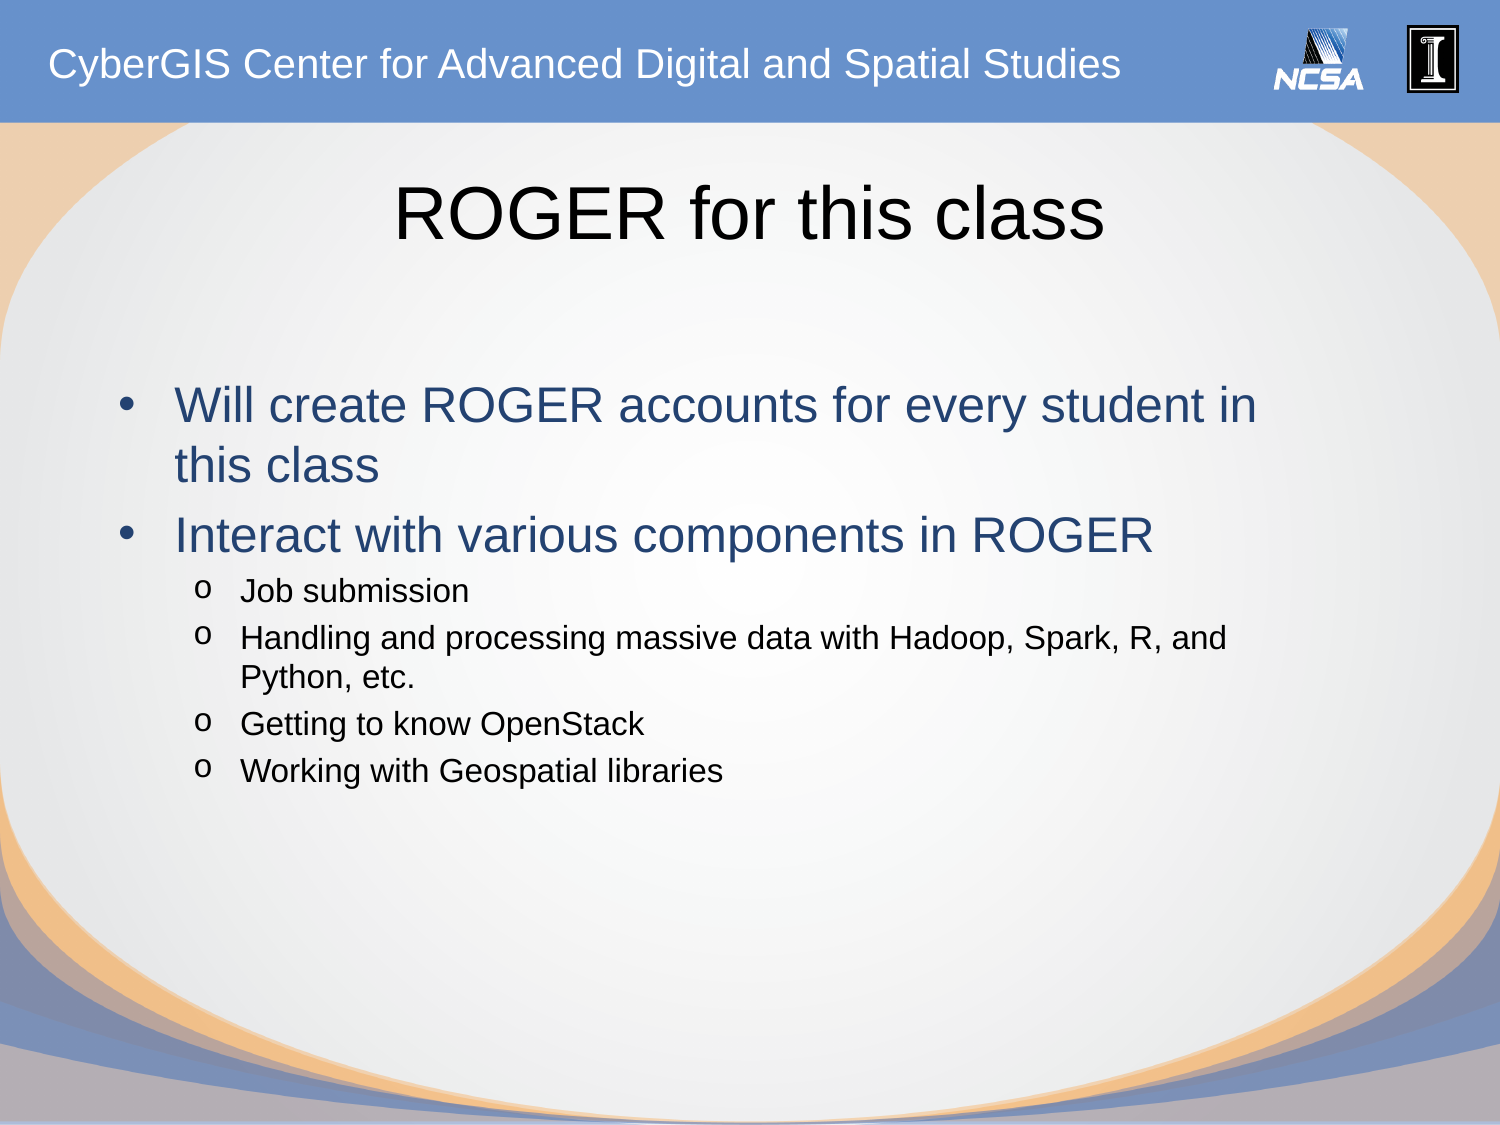

# ROGER for this class
Will create ROGER accounts for every student in this class
Interact with various components in ROGER
Job submission
Handling and processing massive data with Hadoop, Spark, R, and Python, etc.
Getting to know OpenStack
Working with Geospatial libraries